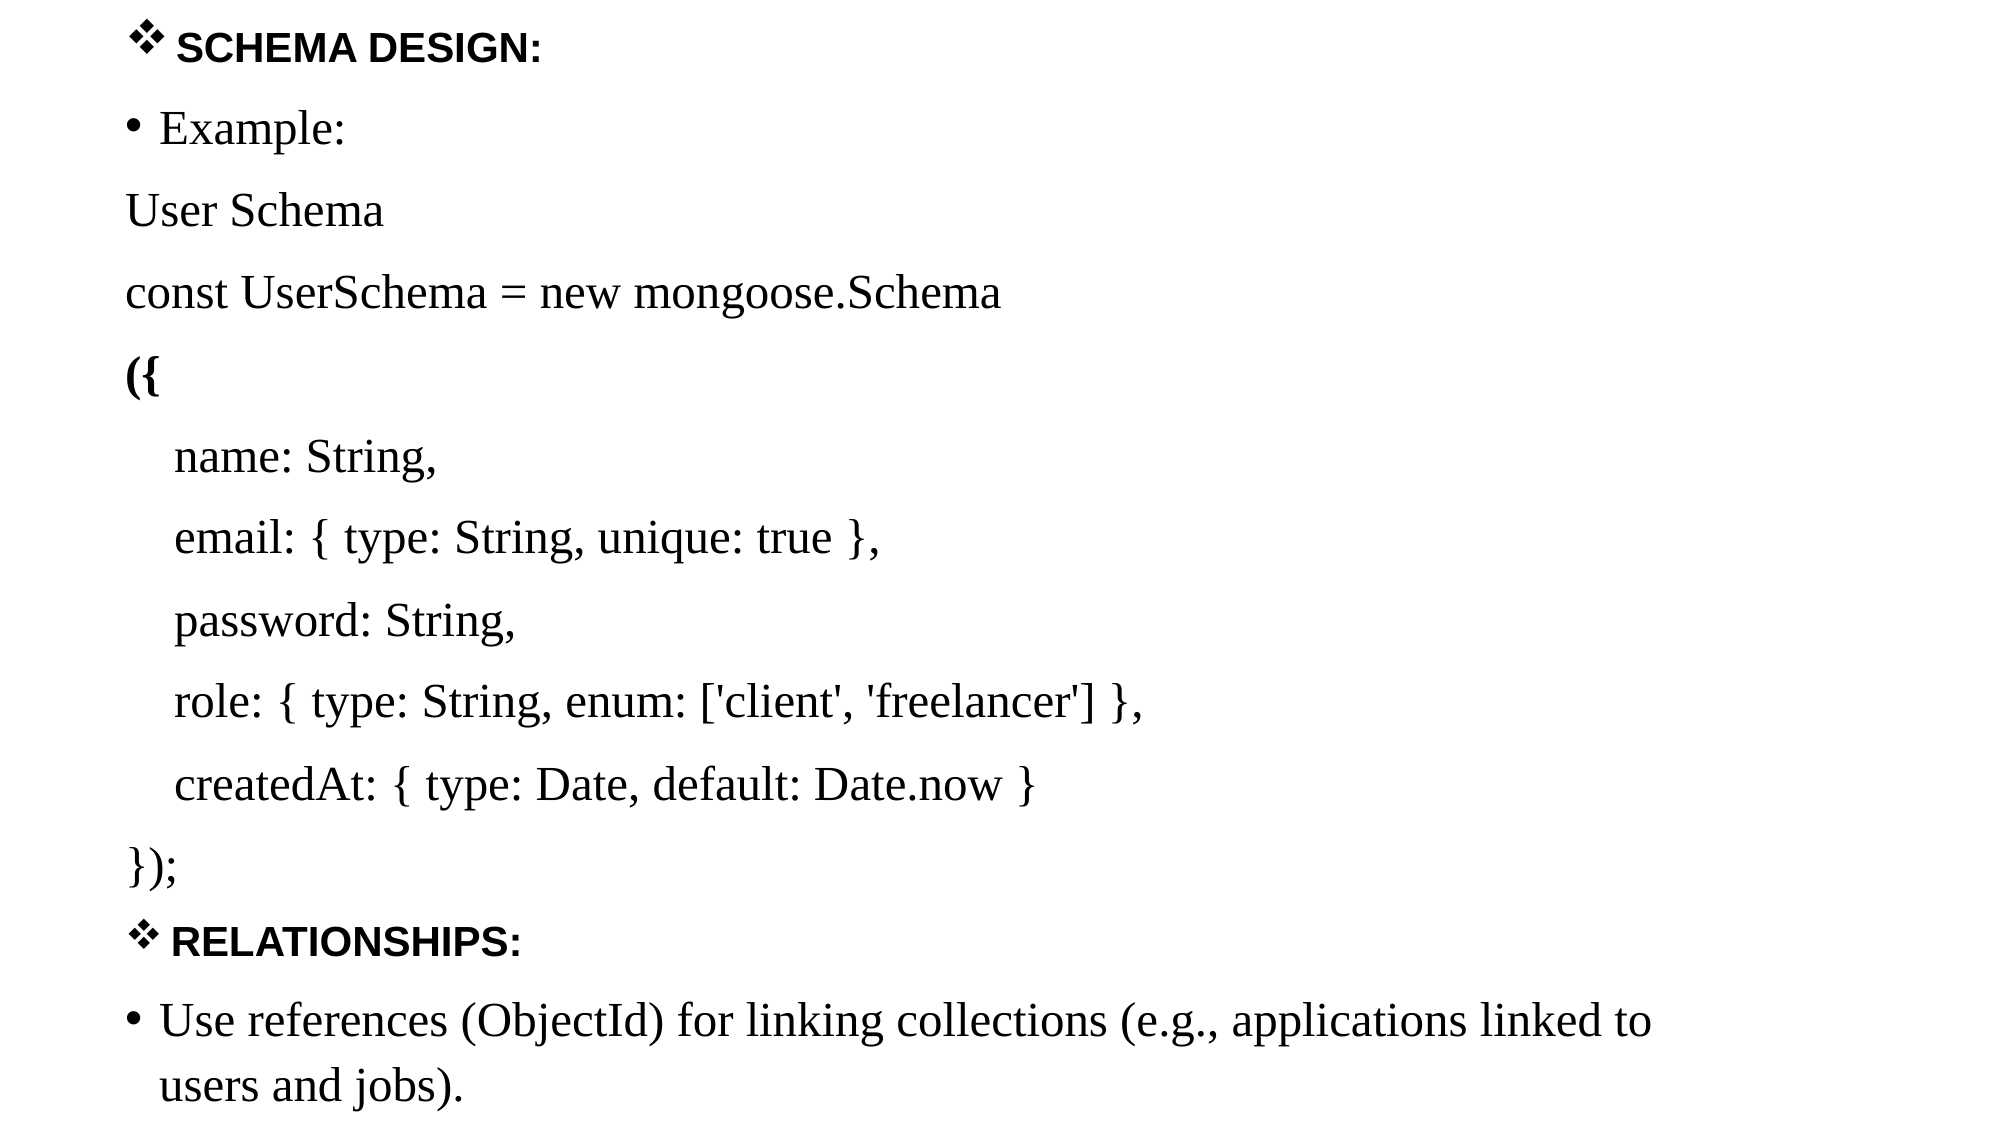

SCHEMA DESIGN:
Example:
User Schema
const UserSchema = new mongoose.Schema
({
    name: String,
    email: { type: String, unique: true },
    password: String,
    role: { type: String, enum: ['client', 'freelancer'] },
    createdAt: { type: Date, default: Date.now }
});
 RELATIONSHIPS:
Use references (ObjectId) for linking collections (e.g., applications linked to users and jobs).
#